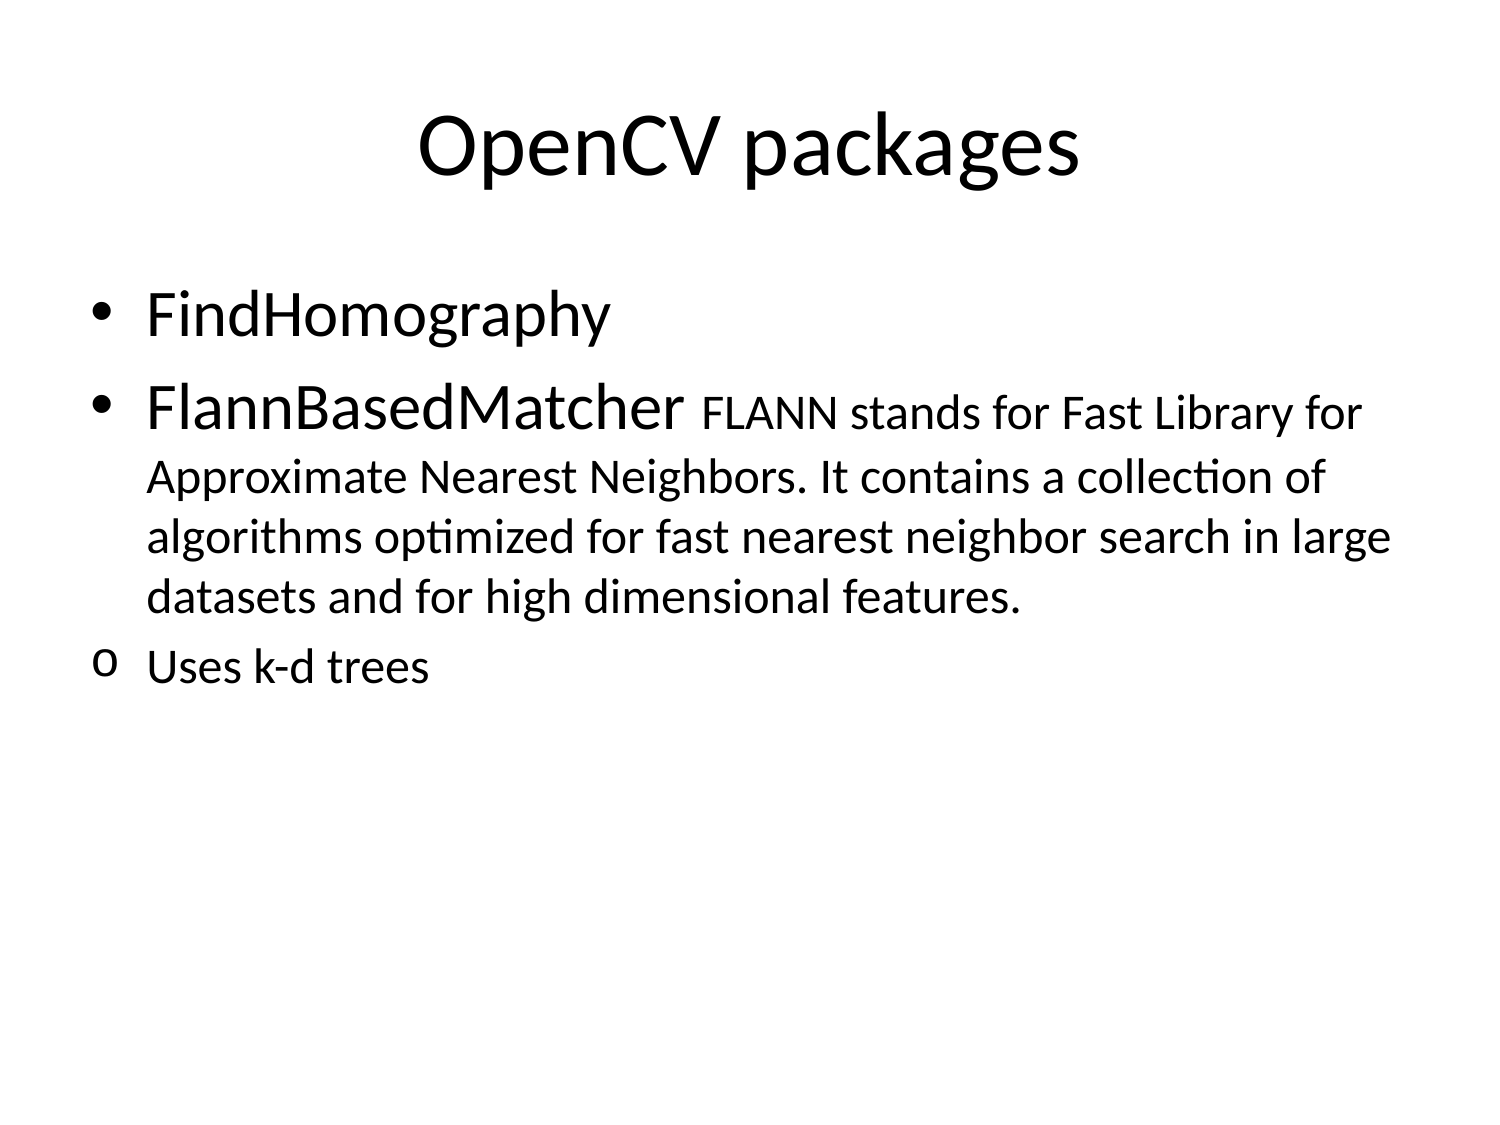

# OpenCV packages
FindHomography
FlannBasedMatcher FLANN stands for Fast Library for Approximate Nearest Neighbors. It contains a collection of algorithms optimized for fast nearest neighbor search in large datasets and for high dimensional features.
Uses k-d trees